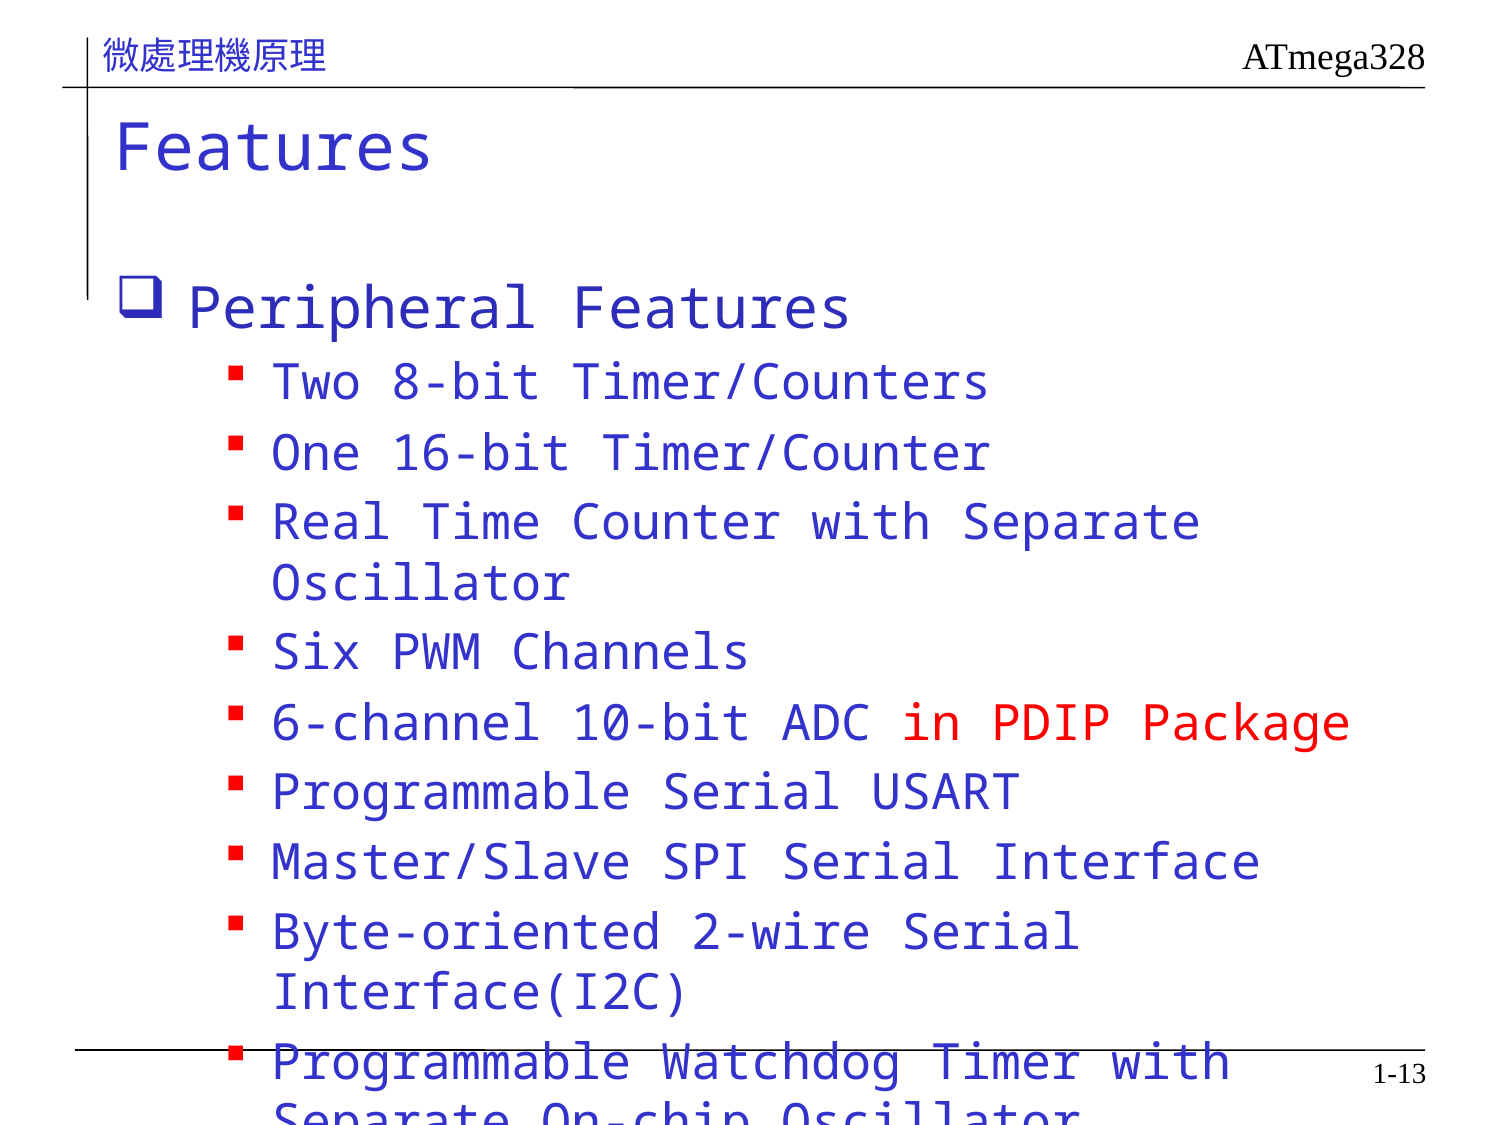

# Features
Peripheral Features
Two 8-bit Timer/Counters
One 16-bit Timer/Counter
Real Time Counter with Separate Oscillator
Six PWM Channels
6-channel 10-bit ADC in PDIP Package
Programmable Serial USART
Master/Slave SPI Serial Interface
Byte-oriented 2-wire Serial Interface(I2C)
Programmable Watchdog Timer with Separate On-chip Oscillator